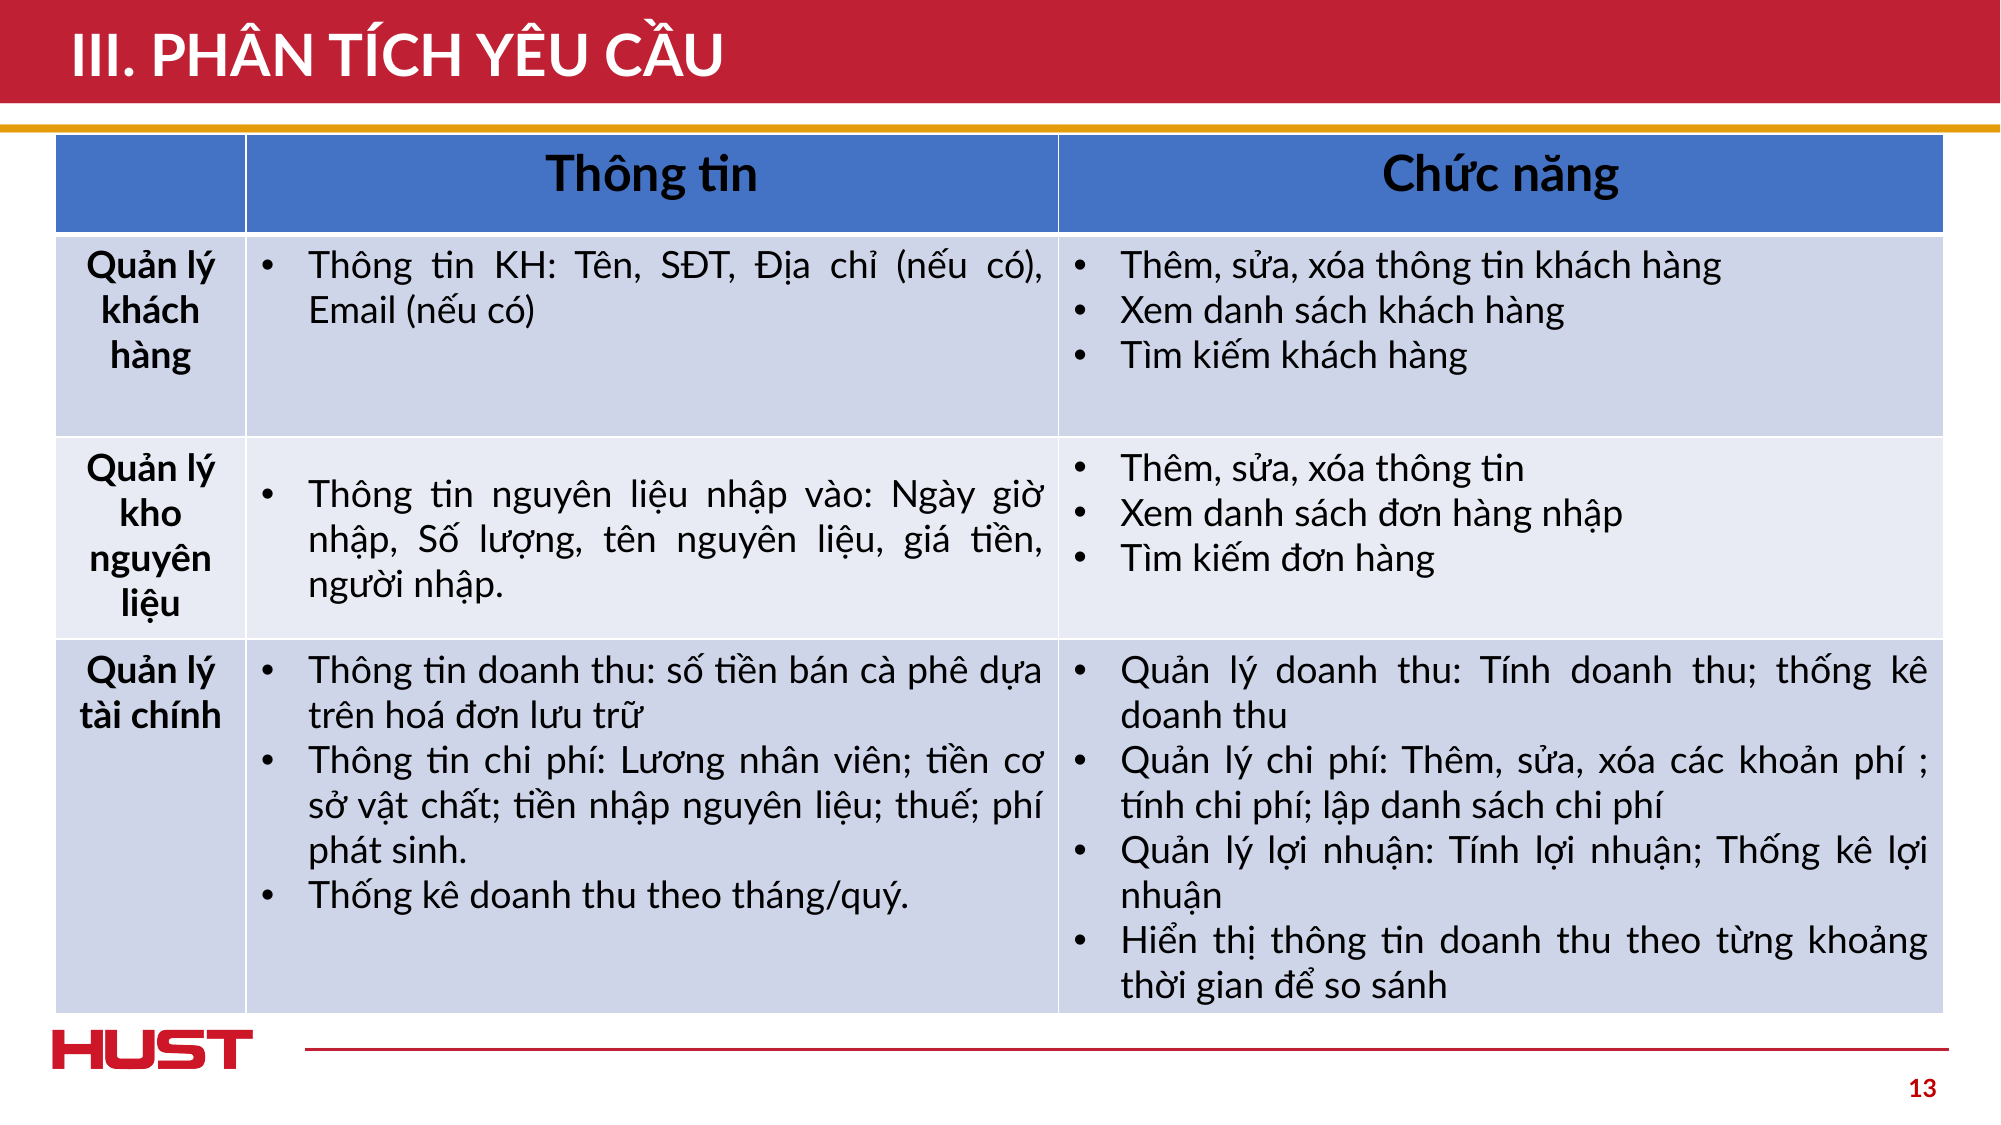

# III. PHÂN TÍCH YÊU CẦU
|  | Thông tin | Chức năng |
| --- | --- | --- |
| Quản lý khách hàng | Thông tin KH: Tên, SĐT, Địa chỉ (nếu có), Email (nếu có) | Thêm, sửa, xóa thông tin khách hàng Xem danh sách khách hàng Tìm kiếm khách hàng |
| Quản lý kho nguyên liệu | Thông tin nguyên liệu nhập vào: Ngày giờ nhập, Số lượng, tên nguyên liệu, giá tiền, người nhập. | Thêm, sửa, xóa thông tin Xem danh sách đơn hàng nhập Tìm kiếm đơn hàng |
| Quản lý tài chính | Thông tin doanh thu: số tiền bán cà phê dựa trên hoá đơn lưu trữ Thông tin chi phí: Lương nhân viên; tiền cơ sở vật chất; tiền nhập nguyên liệu; thuế; phí phát sinh. Thống kê doanh thu theo tháng/quý. | Quản lý doanh thu: Tính doanh thu; thống kê doanh thu Quản lý chi phí: Thêm, sửa, xóa các khoản phí ; tính chi phí; lập danh sách chi phí Quản lý lợi nhuận: Tính lợi nhuận; Thống kê lợi nhuận Hiển thị thông tin doanh thu theo từng khoảng thời gian để so sánh |

13